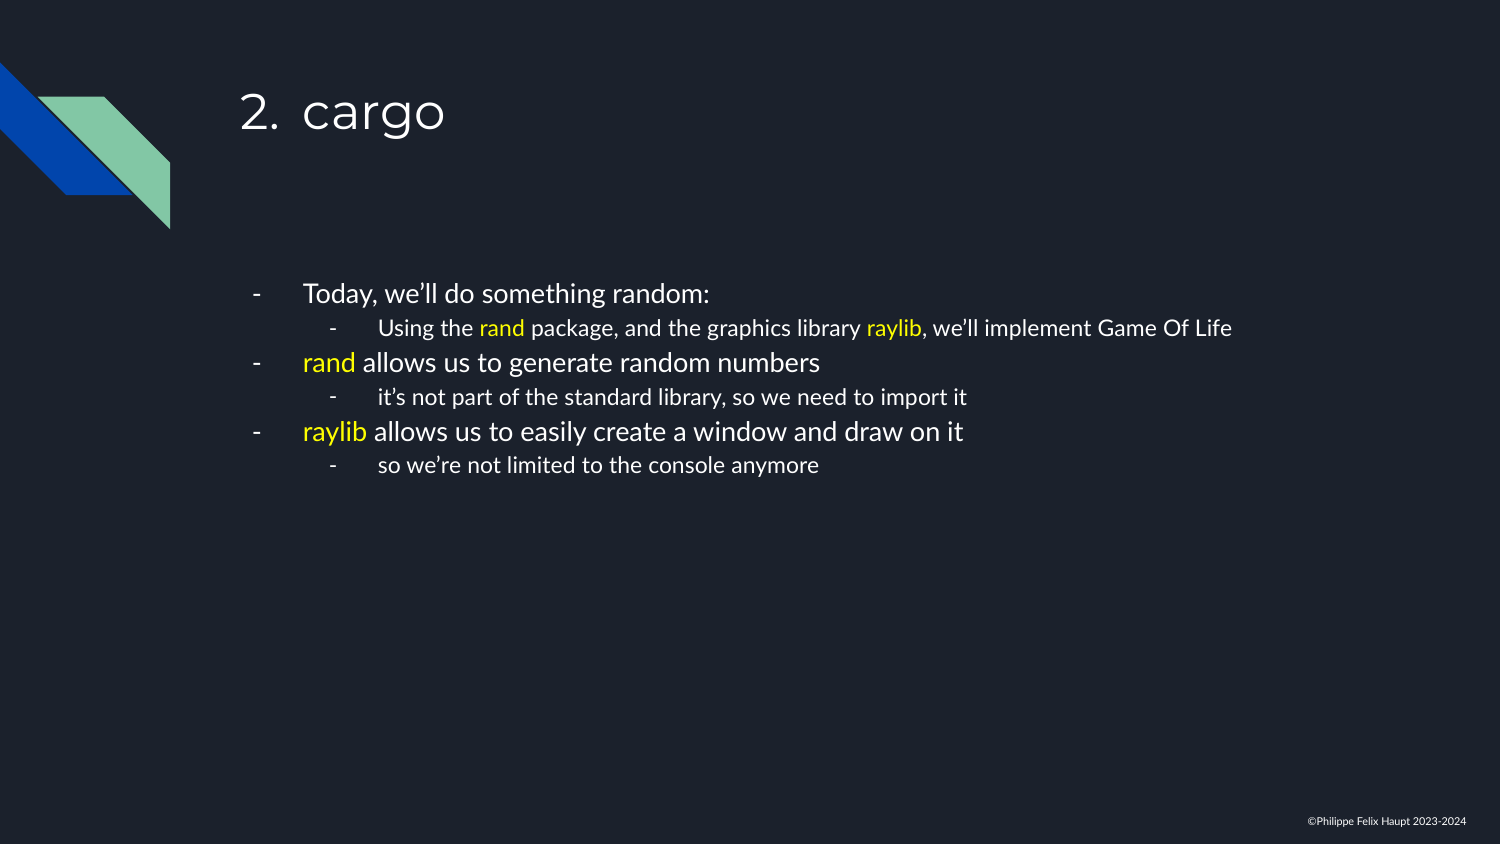

# cargo
Today, we’ll do something random:
Using the rand package, and the graphics library raylib, we’ll implement Game Of Life
rand allows us to generate random numbers
it’s not part of the standard library, so we need to import it
raylib allows us to easily create a window and draw on it
so we’re not limited to the console anymore
©Philippe Felix Haupt 2023-2024